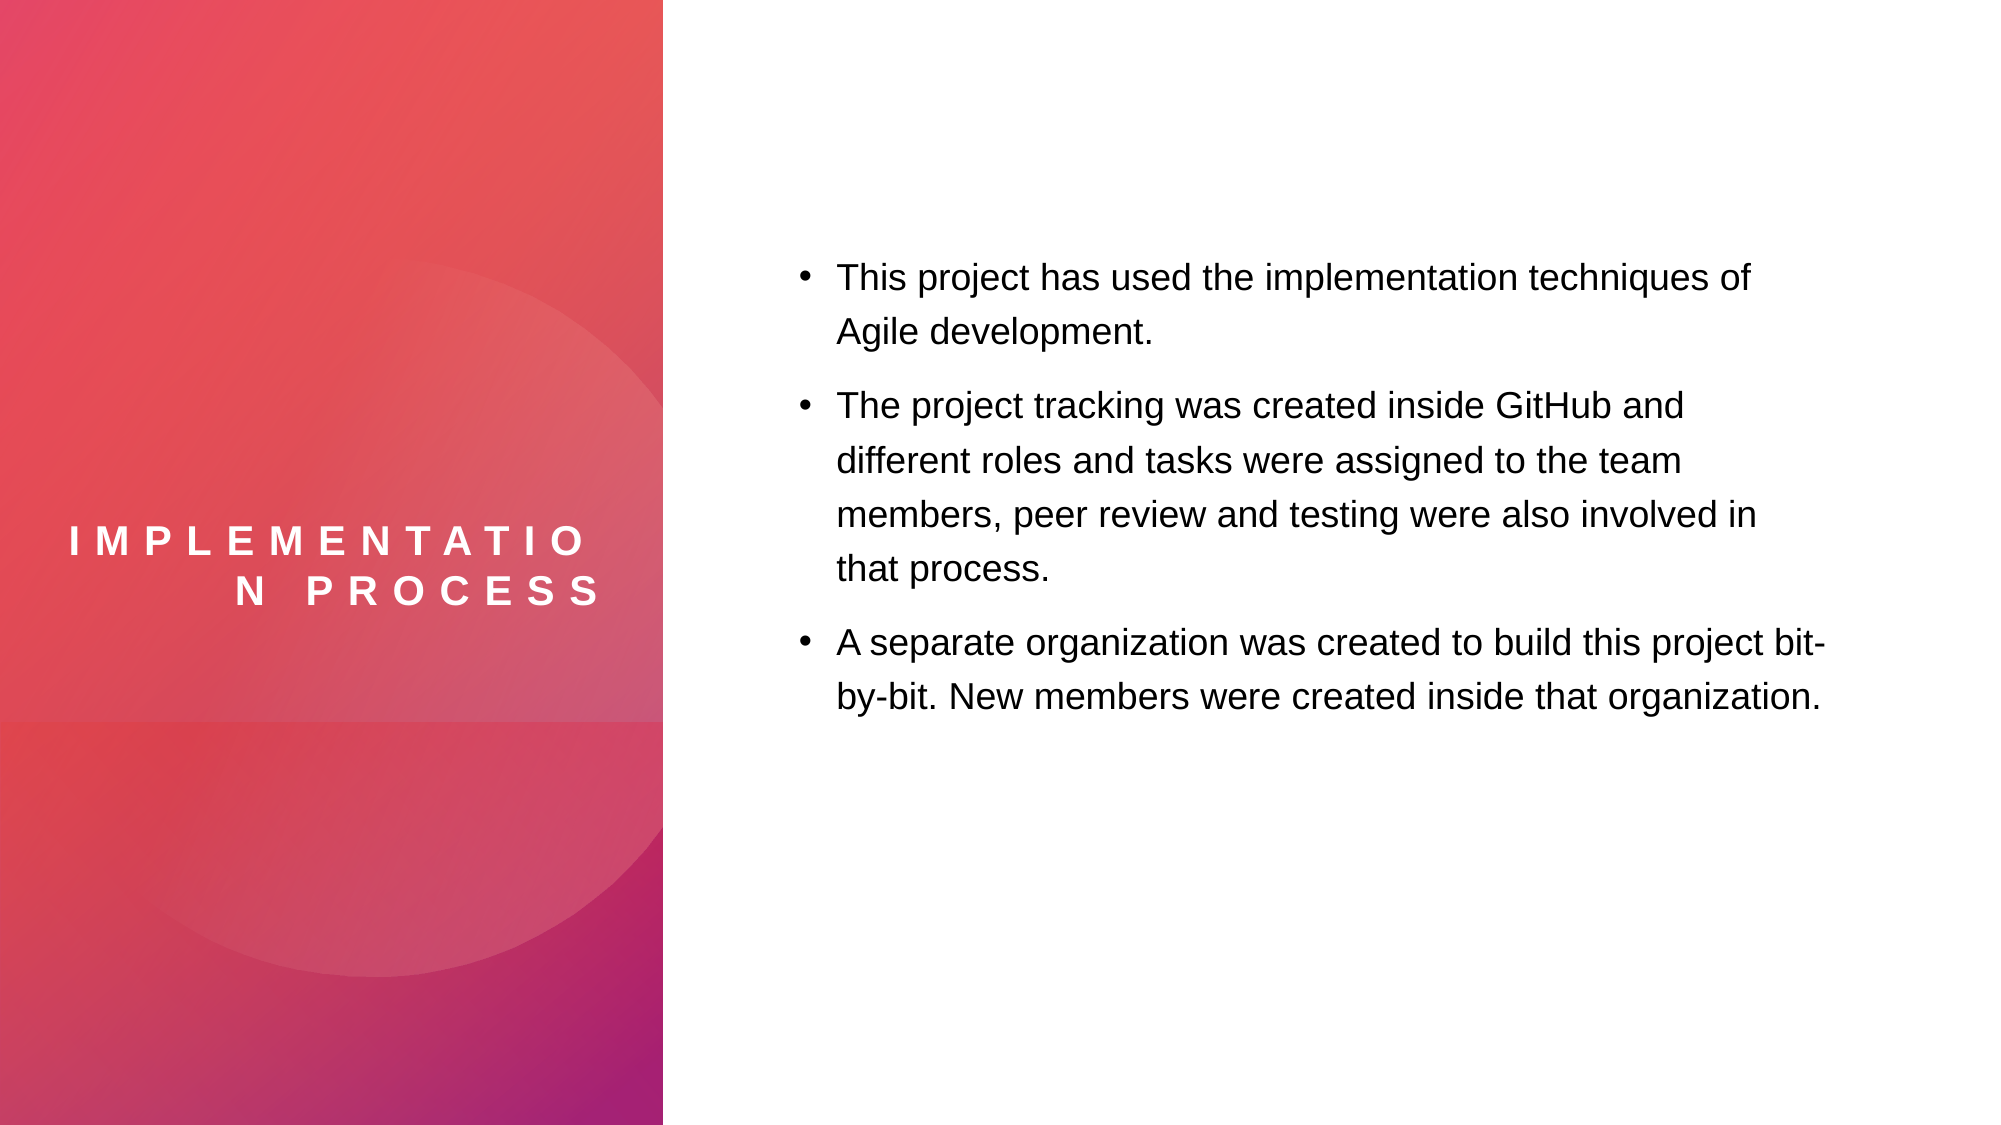

This project has used the implementation techniques of Agile development.
The project tracking was created inside GitHub and different roles and tasks were assigned to the team members, peer review and testing were also involved in that process.
A separate organization was created to build this project bit-by-bit. New members were created inside that organization.

# Implementation process